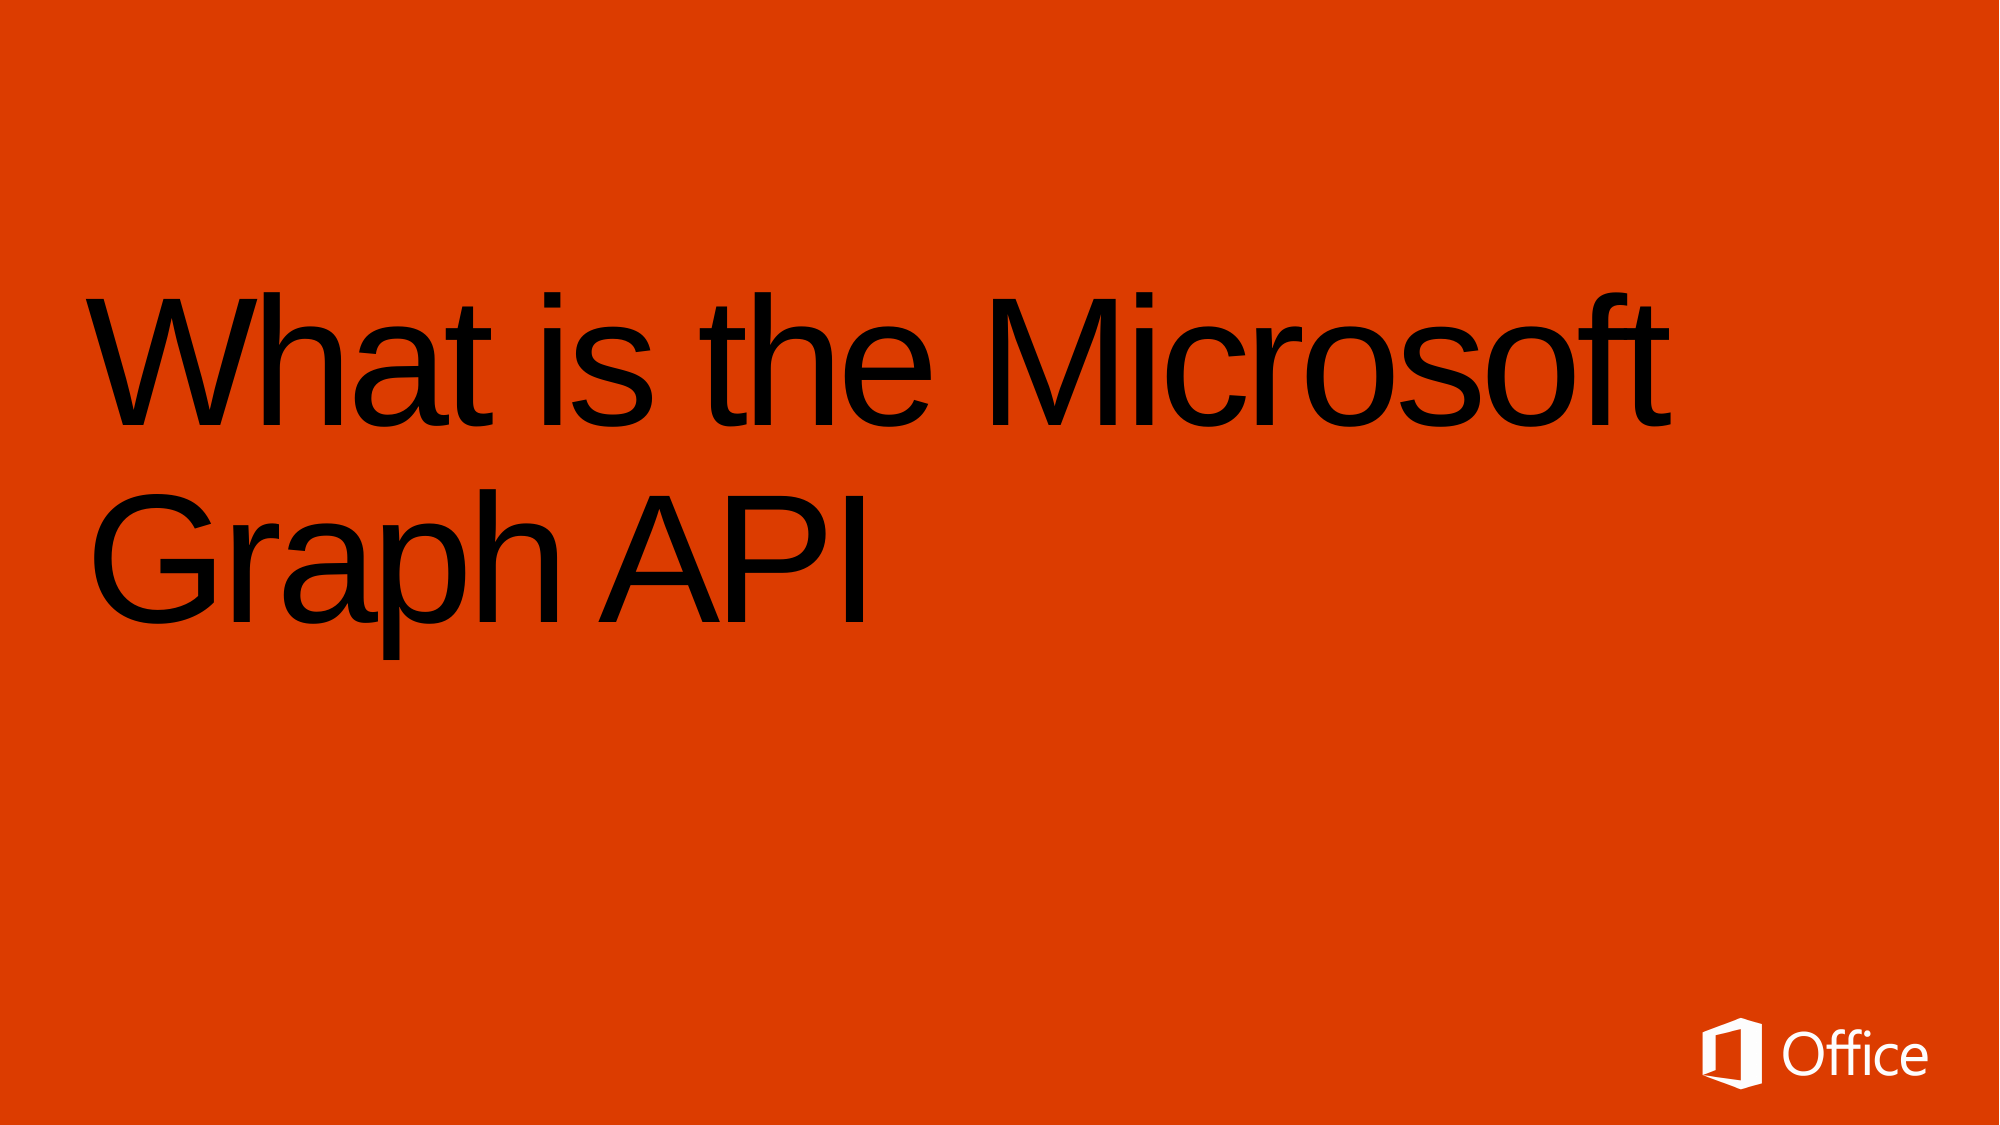

# What is the Microsoft Graph API